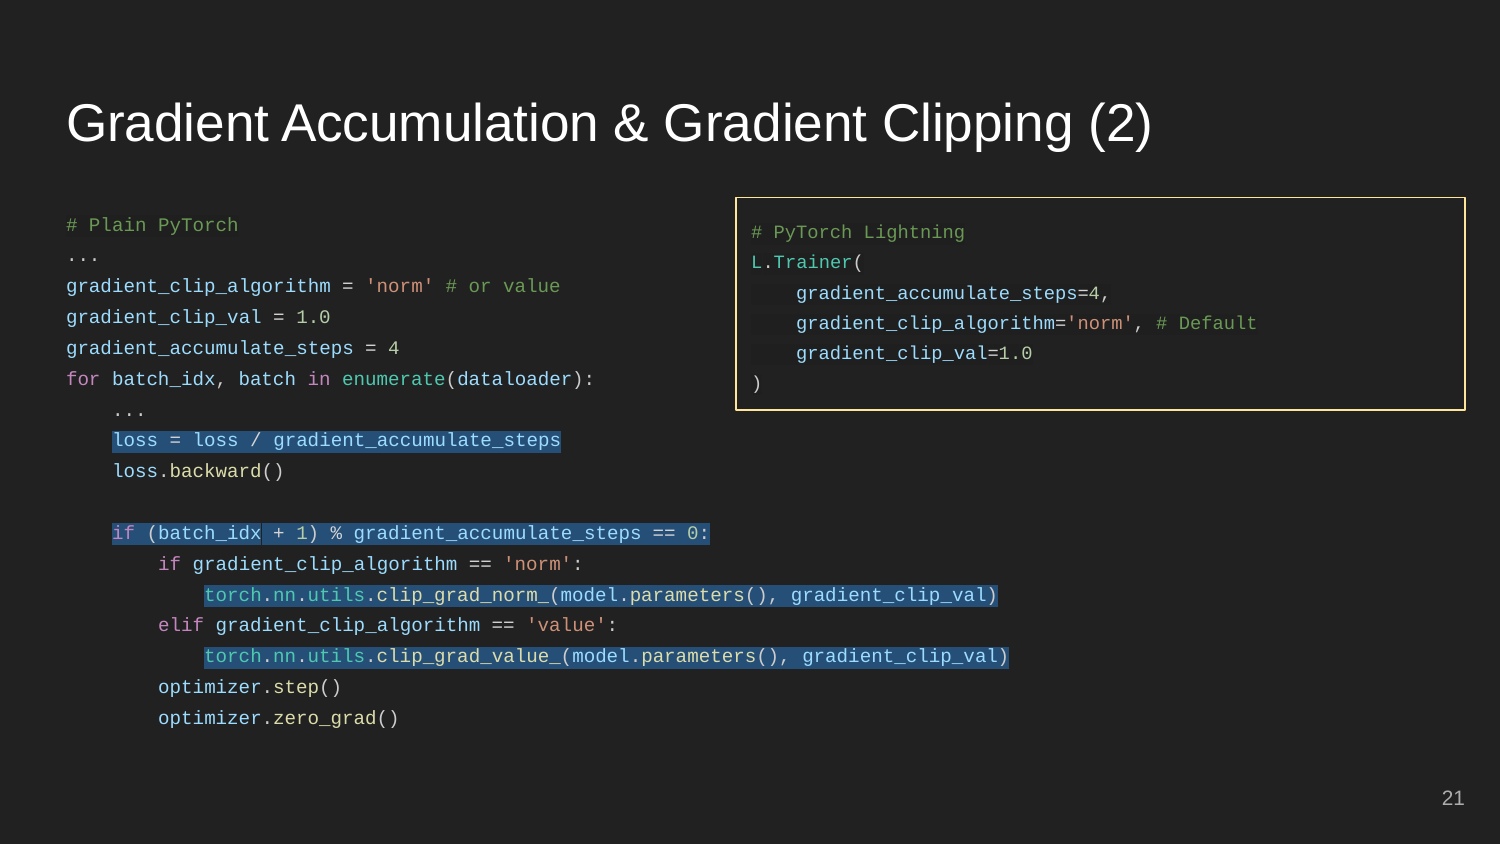

# Gradient Accumulation & Gradient Clipping (2)
# Plain PyTorch ...
gradient_clip_algorithm = 'norm' # or value
gradient_clip_val = 1.0
gradient_accumulate_steps = 4
for batch_idx, batch in enumerate(dataloader):
    ...
    loss = loss / gradient_accumulate_steps
    loss.backward()

    if (batch_idx + 1) % gradient_accumulate_steps == 0:
        if gradient_clip_algorithm == 'norm':
            torch.nn.utils.clip_grad_norm_(model.parameters(), gradient_clip_val)
        elif gradient_clip_algorithm == 'value':
            torch.nn.utils.clip_grad_value_(model.parameters(), gradient_clip_val)
        optimizer.step()
        optimizer.zero_grad()
# PyTorch Lightning L.Trainer(
    gradient_accumulate_steps=4,
    gradient_clip_algorithm='norm', # Default
    gradient_clip_val=1.0
)
21